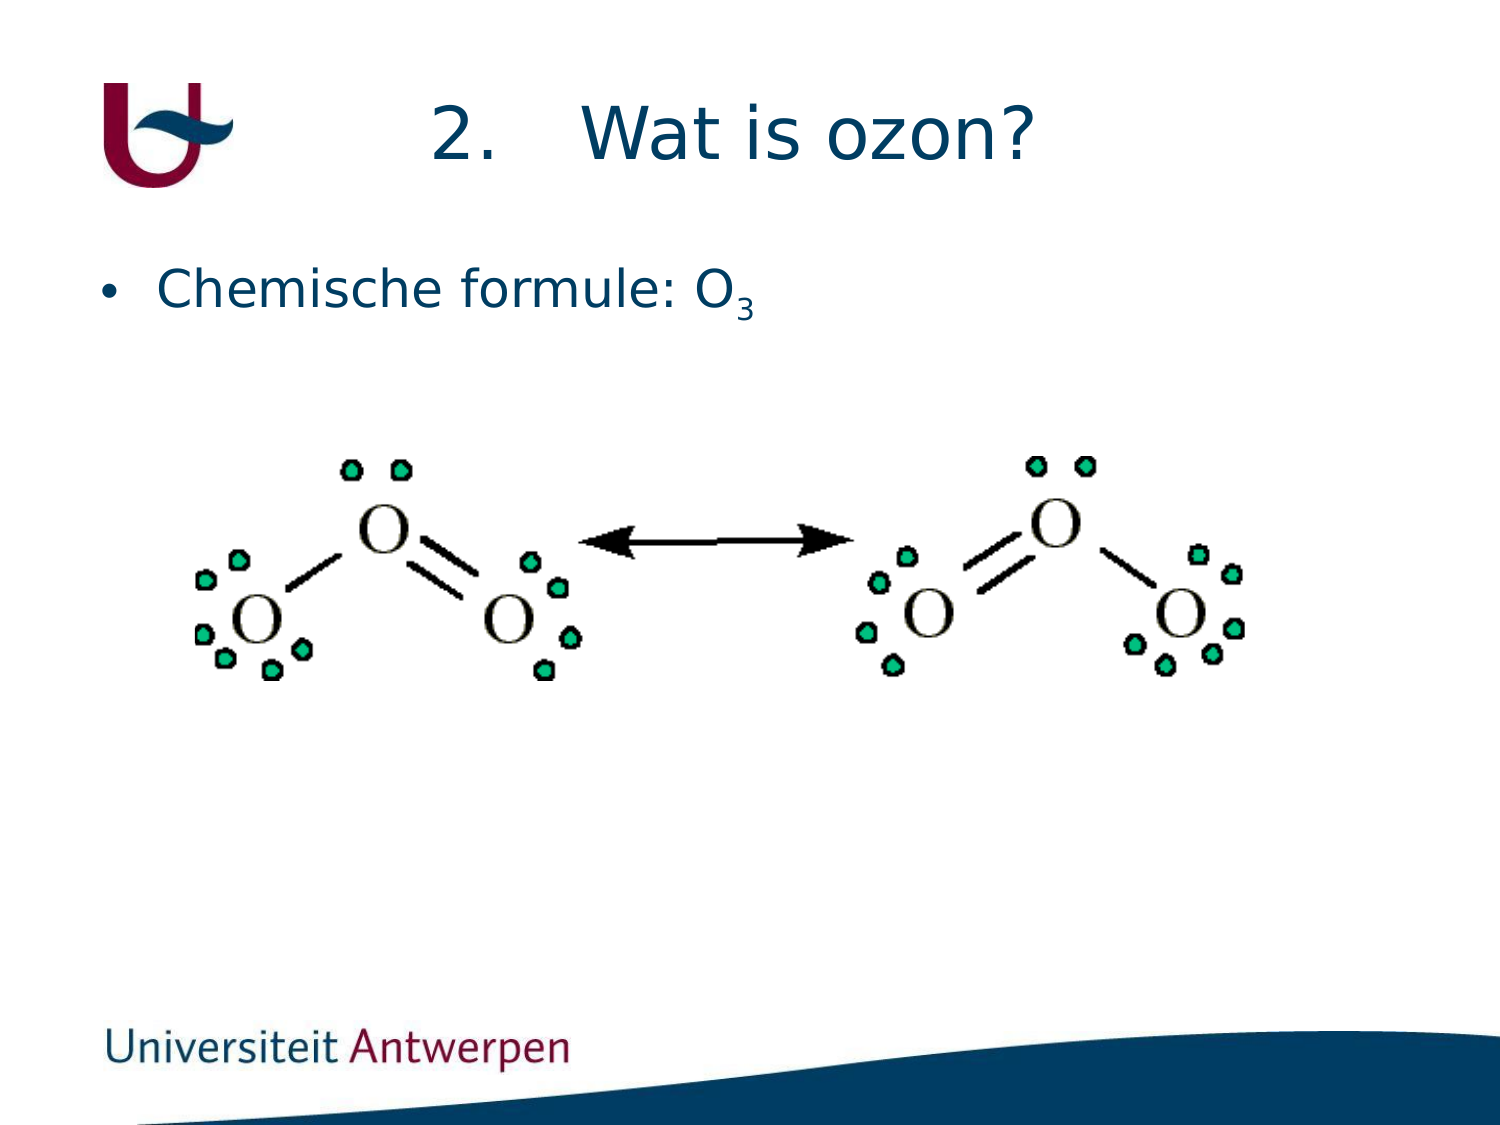

# 2.	Wat is ozon?
Chemische formule: O3